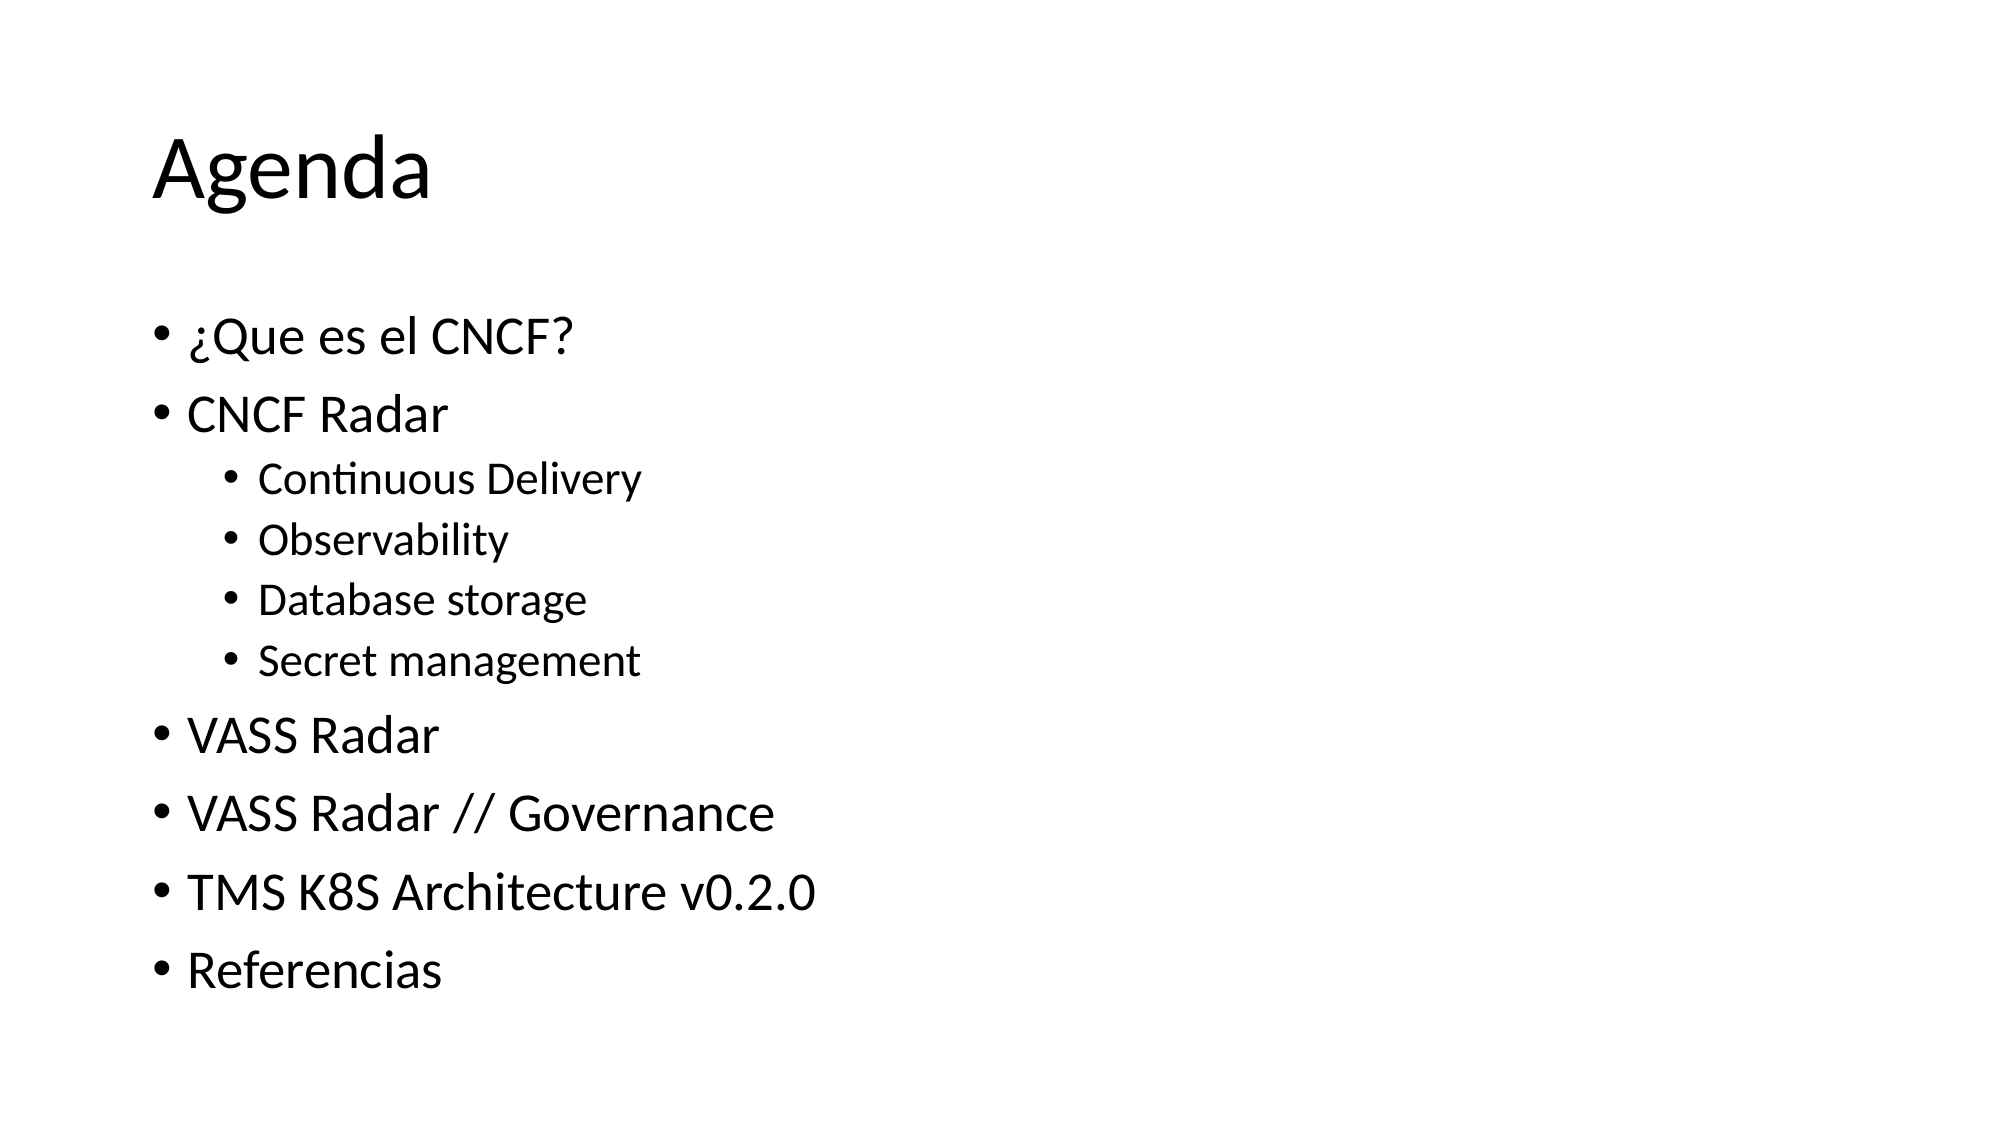

# Agenda
¿Que es el CNCF?
CNCF Radar
Continuous Delivery
Observability
Database storage
Secret management
VASS Radar
VASS Radar // Governance
TMS K8S Architecture v0.2.0
Referencias